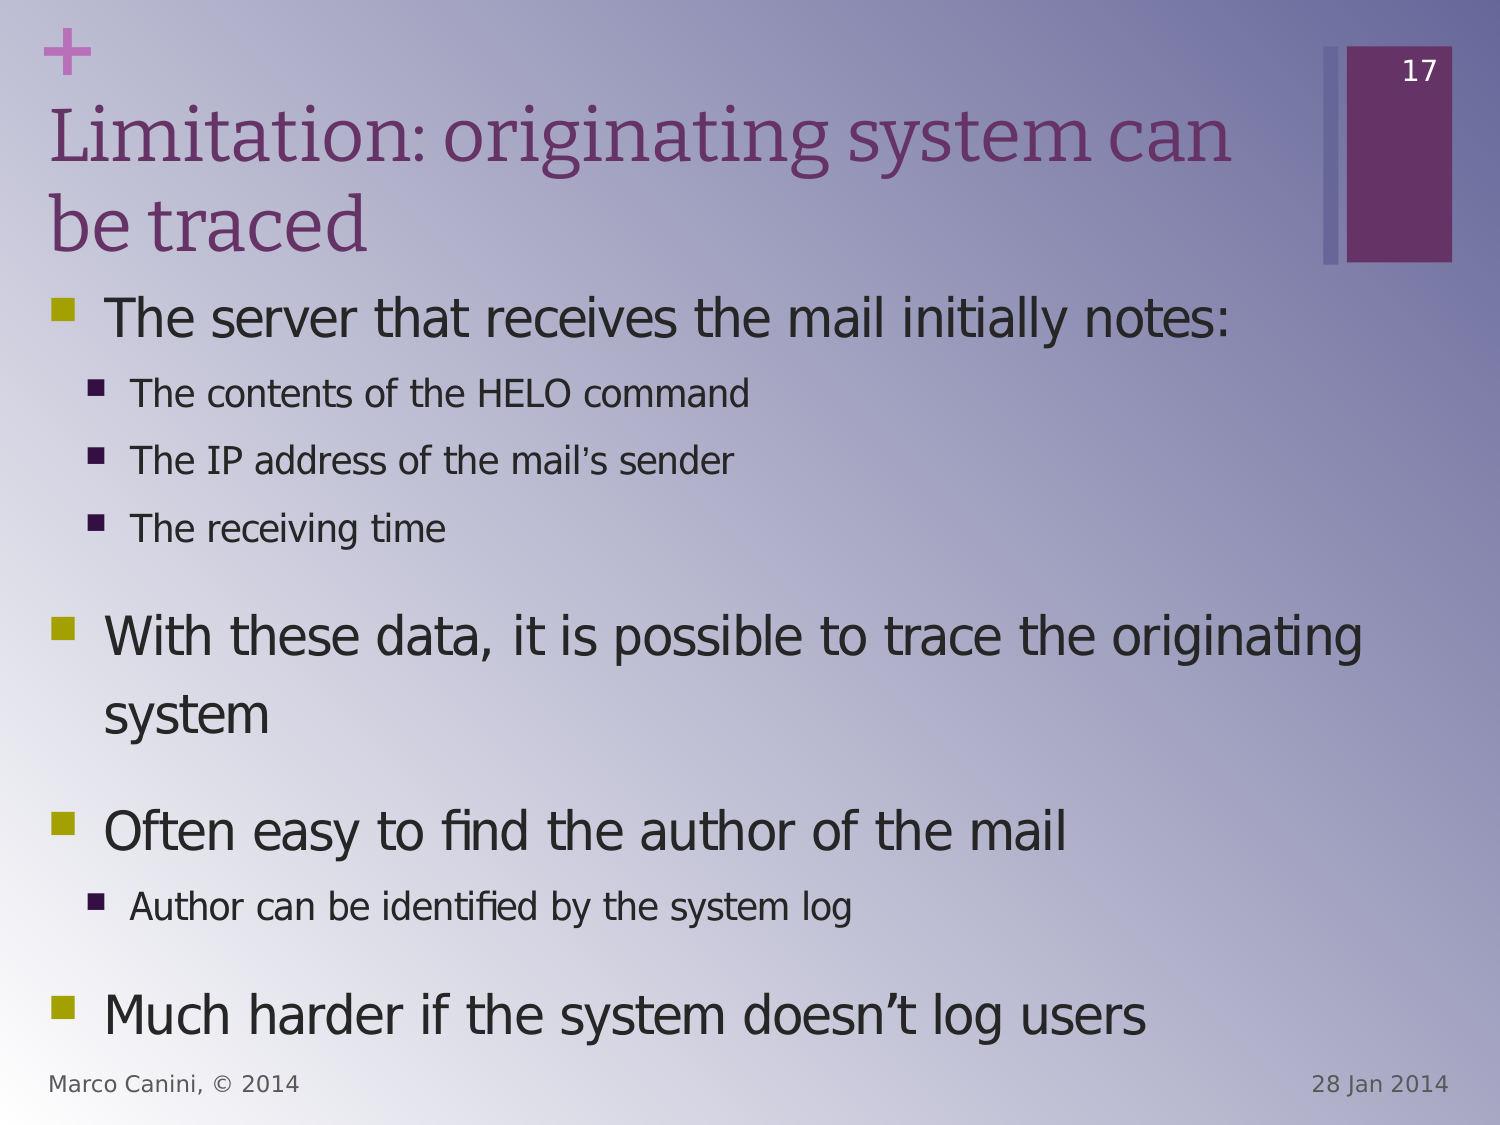

17
# Limitation: originating system can be traced
The server that receives the mail initially notes:
The contents of the HELO command
The IP address of the mail’s sender
The receiving time
With these data, it is possible to trace the originating system
Often easy to find the author of the mail
Author can be identified by the system log
Much harder if the system doesn’t log users

Marco Canini, © 2014
28 Jan 2014